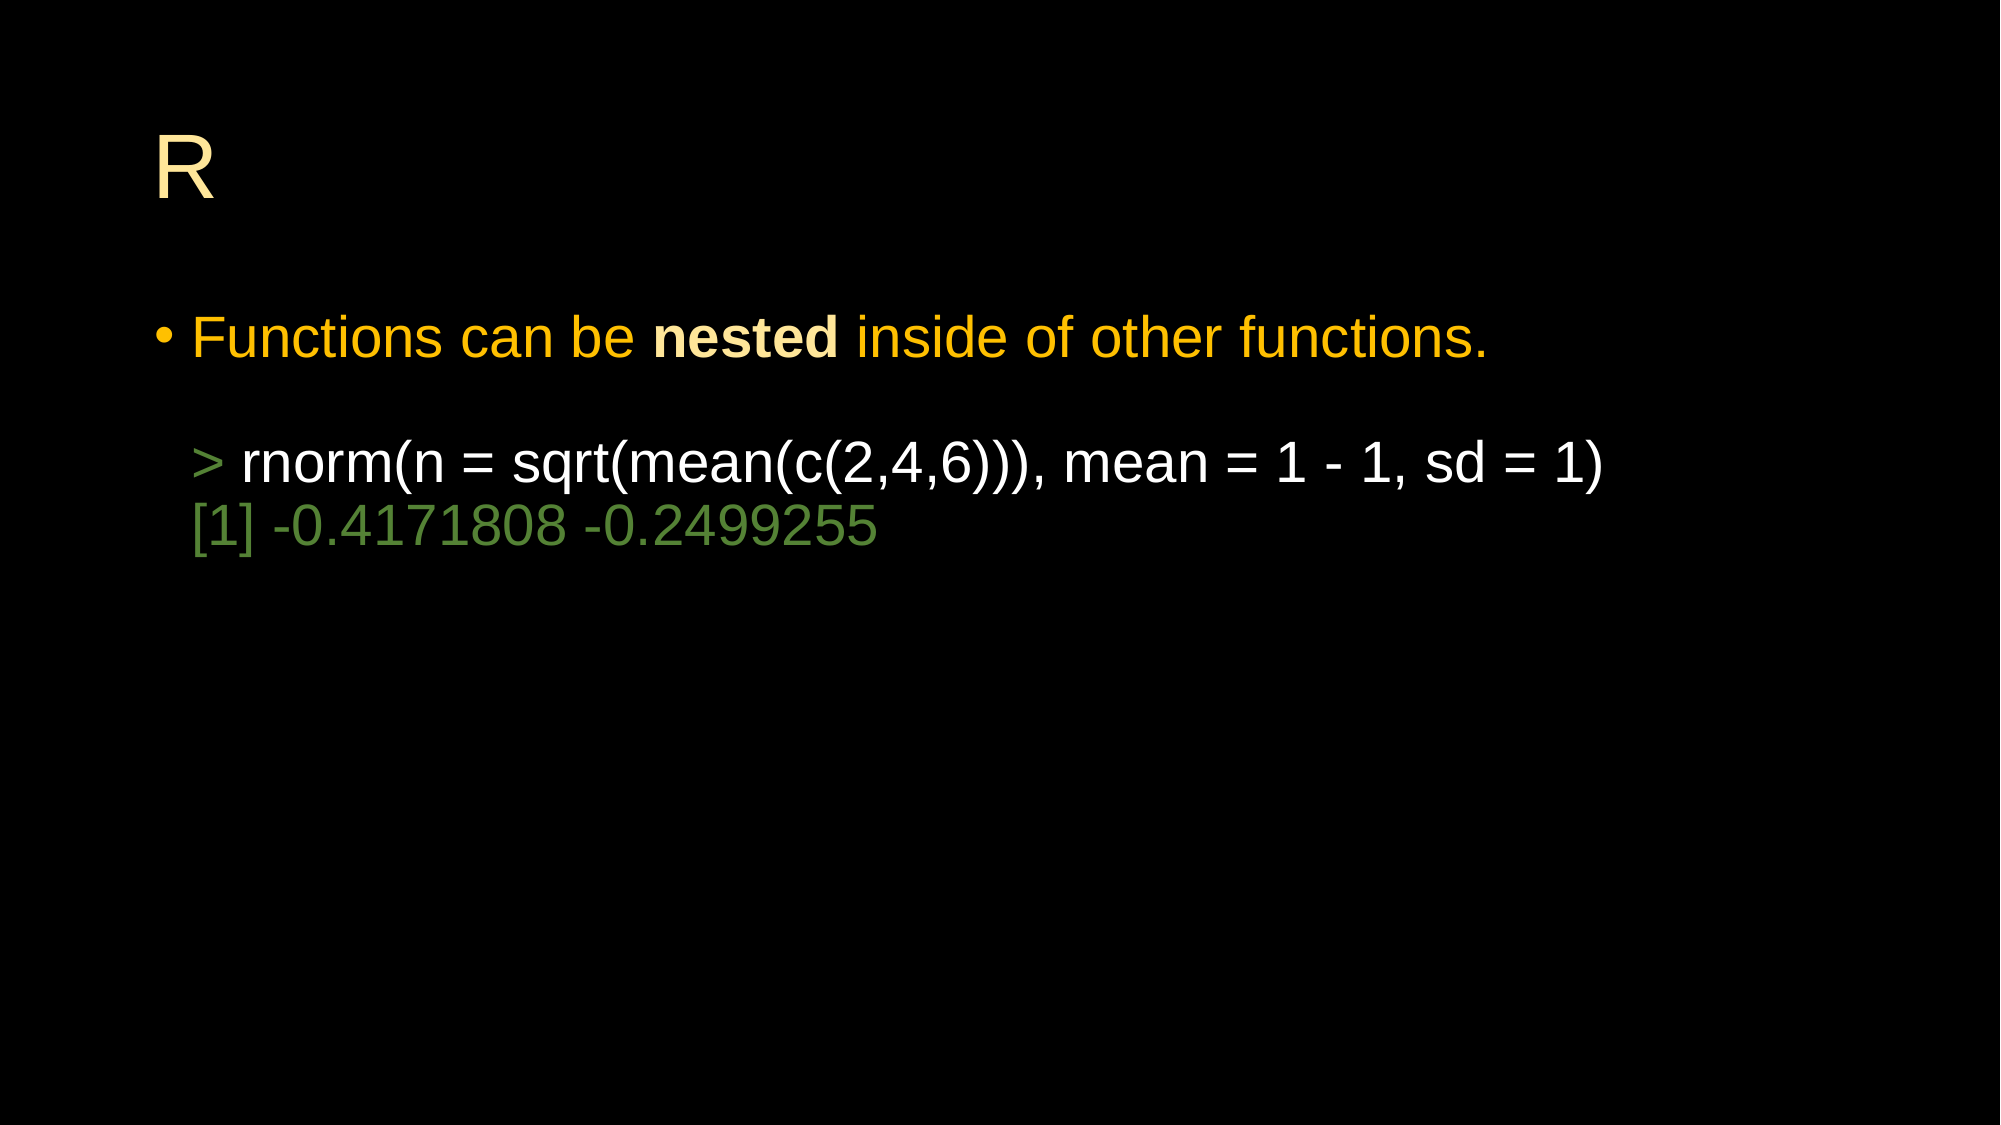

# R
Functions can be nested inside of other functions.
> rnorm(n = sqrt(mean(c(2,4,6))), mean = 1 - 1, sd = 1)
[1] -0.4171808 -0.2499255